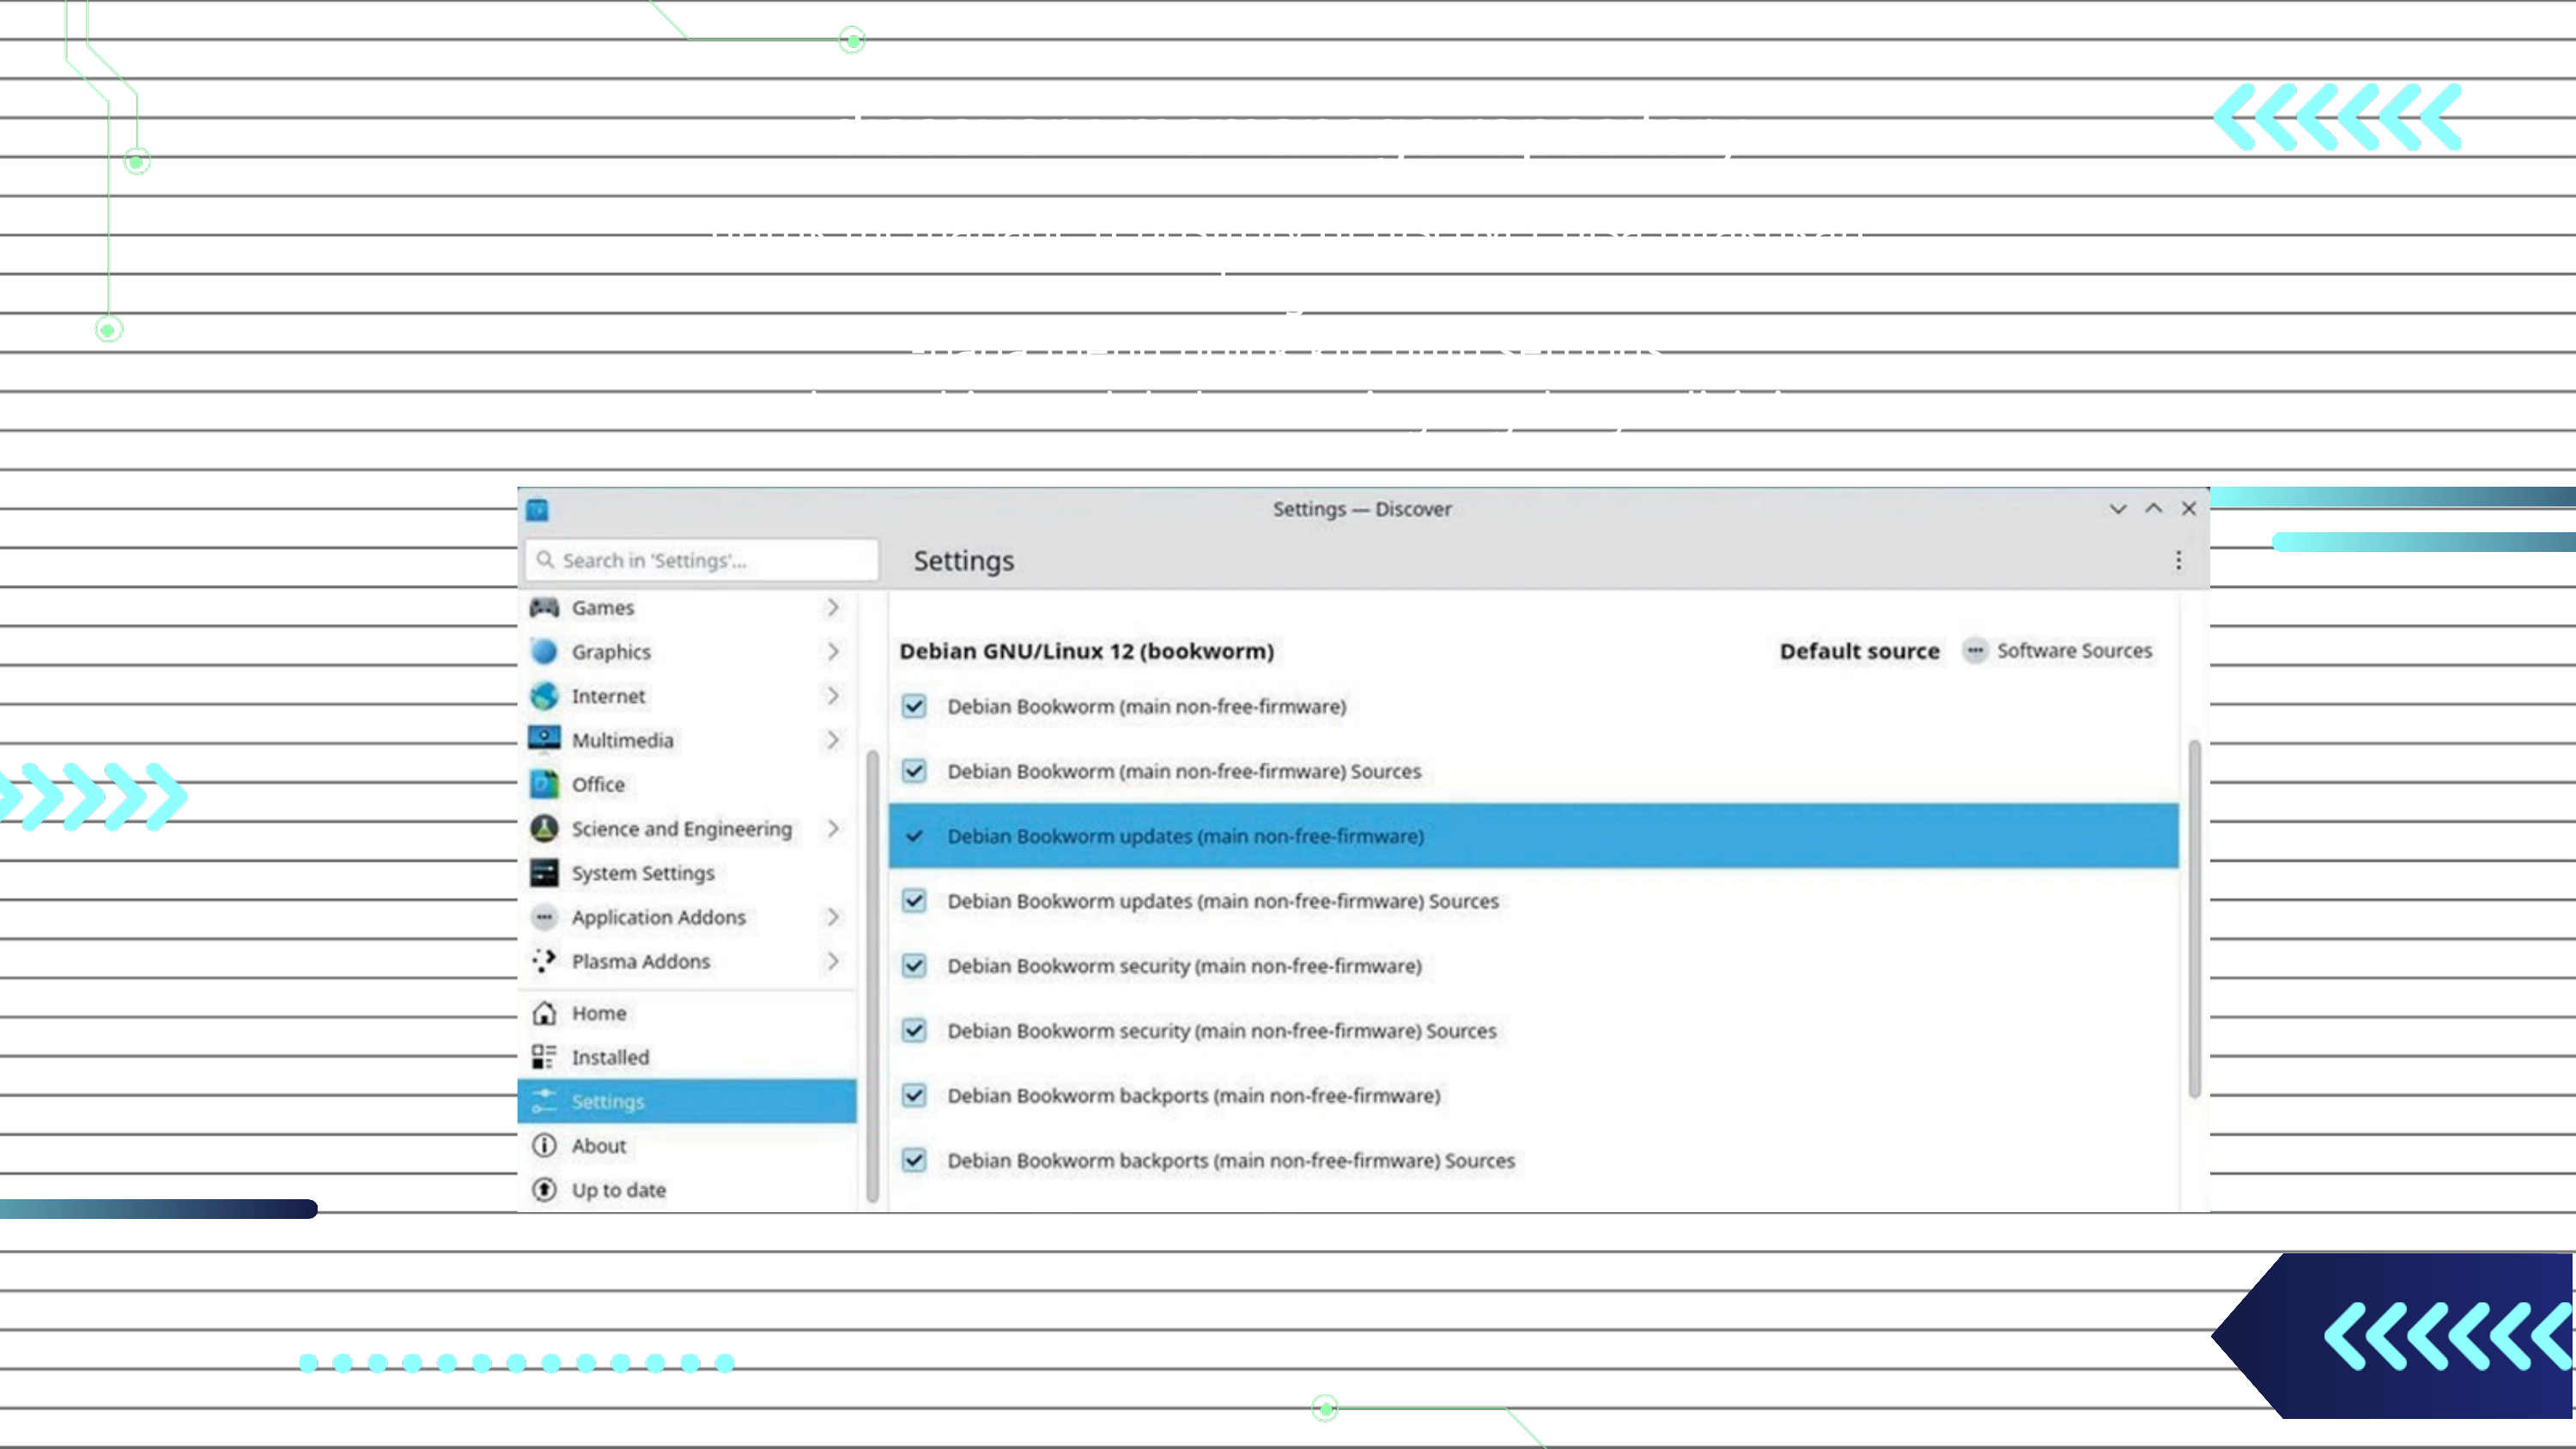

discover : memanage repository

untuk memanage repository di discover bisa dilakukan dengan
-pada menu pojok kiri pilih settings
-kamu bisa melakukan setting segalanya disini